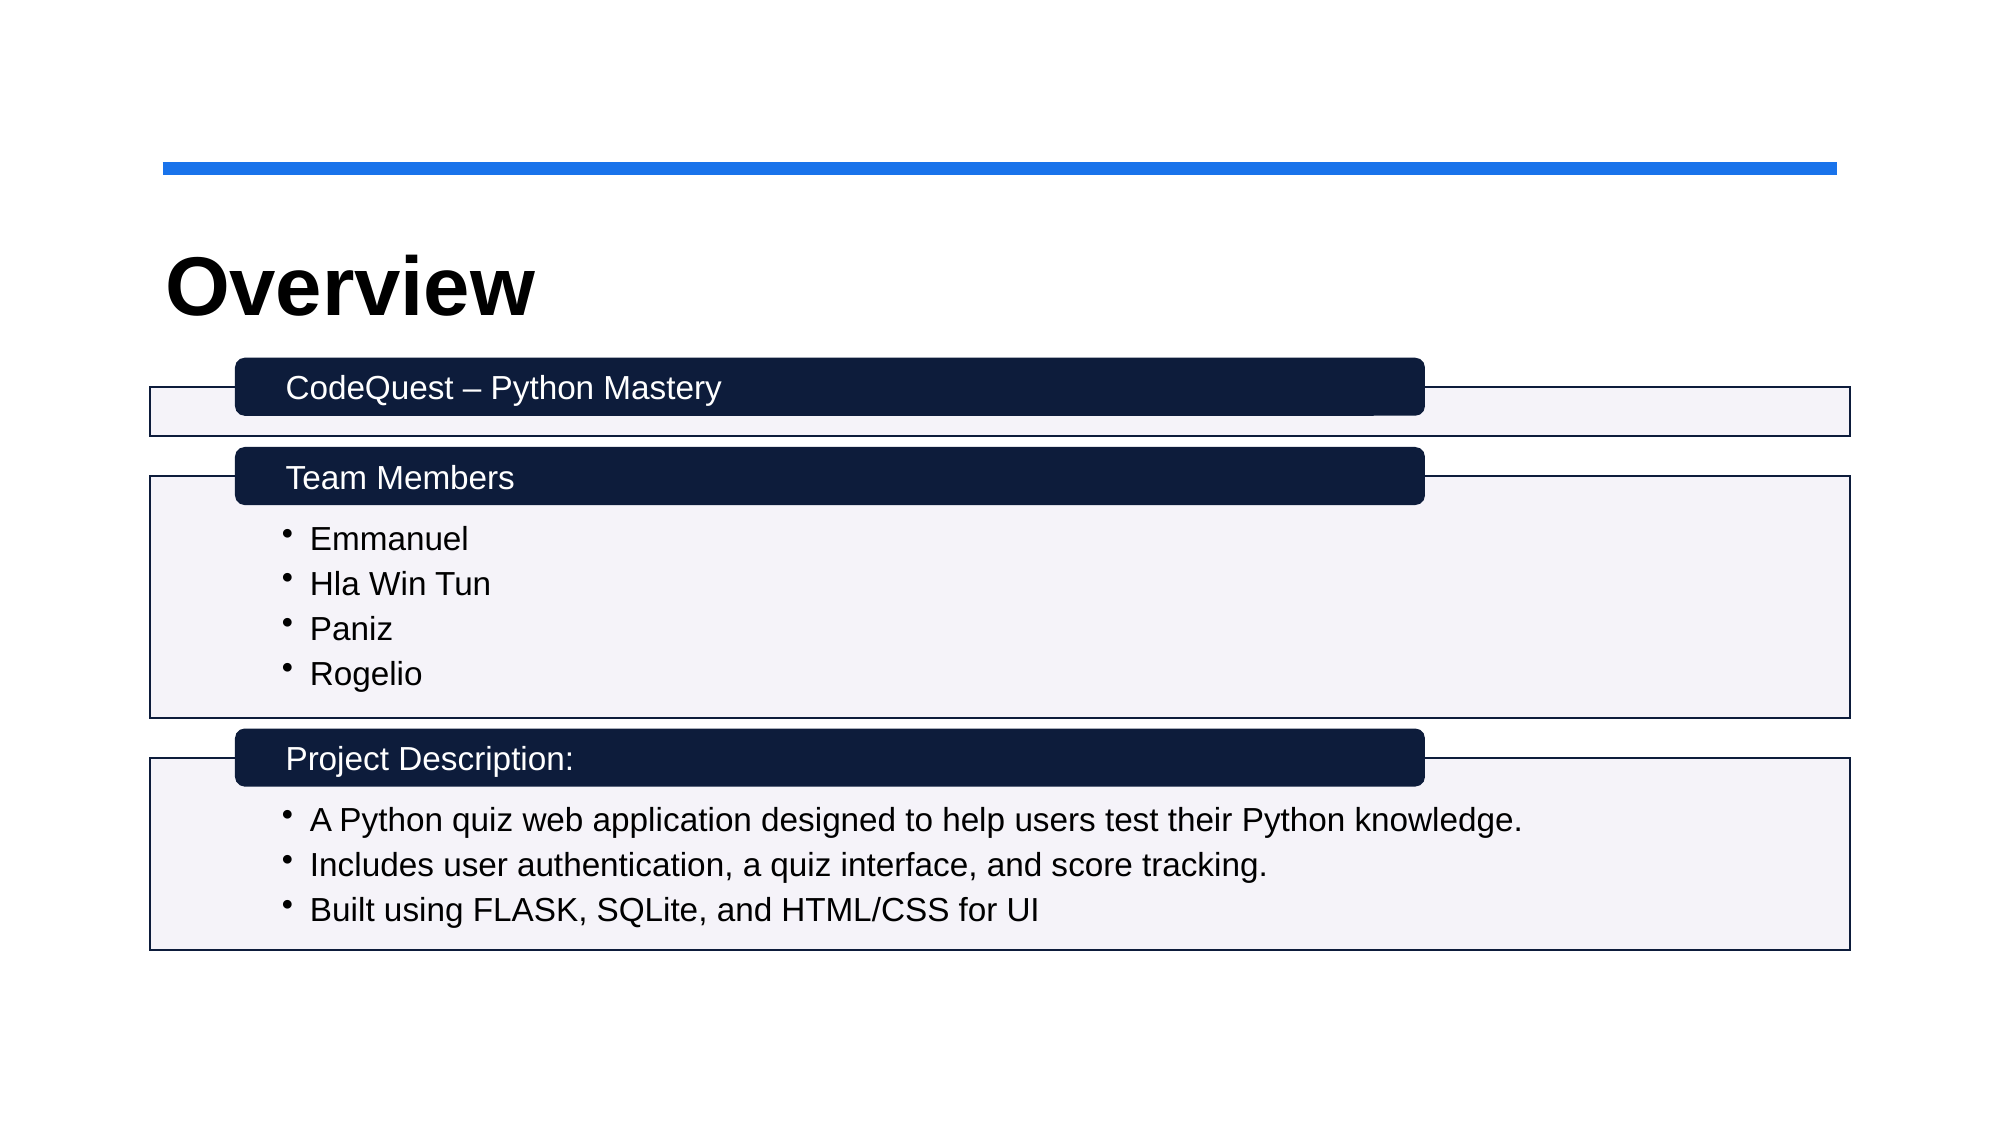

# Overview
CodeQuest – Python Mastery
Emmanuel
Hla Win Tun
Paniz
Rogelio
Team Members
A Python quiz web application designed to help users test their Python knowledge.
Includes user authentication, a quiz interface, and score tracking.
Built using FLASK, SQLite, and HTML/CSS for UI
Project Description: